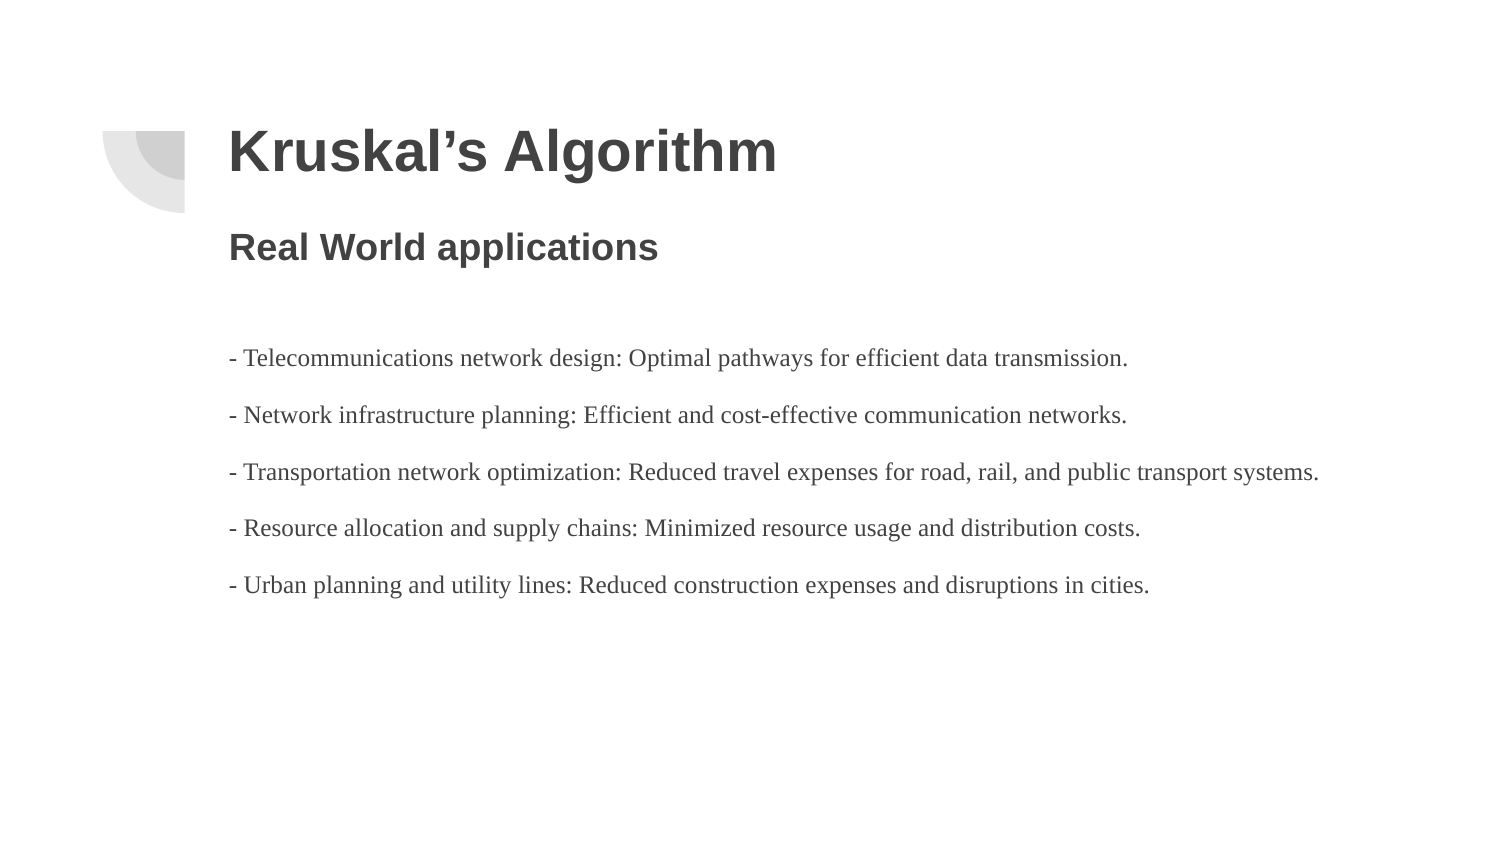

Kruskal’s Algorithm
# Real World applications

- Telecommunications network design: Optimal pathways for efficient data transmission.
- Network infrastructure planning: Efficient and cost-effective communication networks.
- Transportation network optimization: Reduced travel expenses for road, rail, and public transport systems.
- Resource allocation and supply chains: Minimized resource usage and distribution costs.
- Urban planning and utility lines: Reduced construction expenses and disruptions in cities.